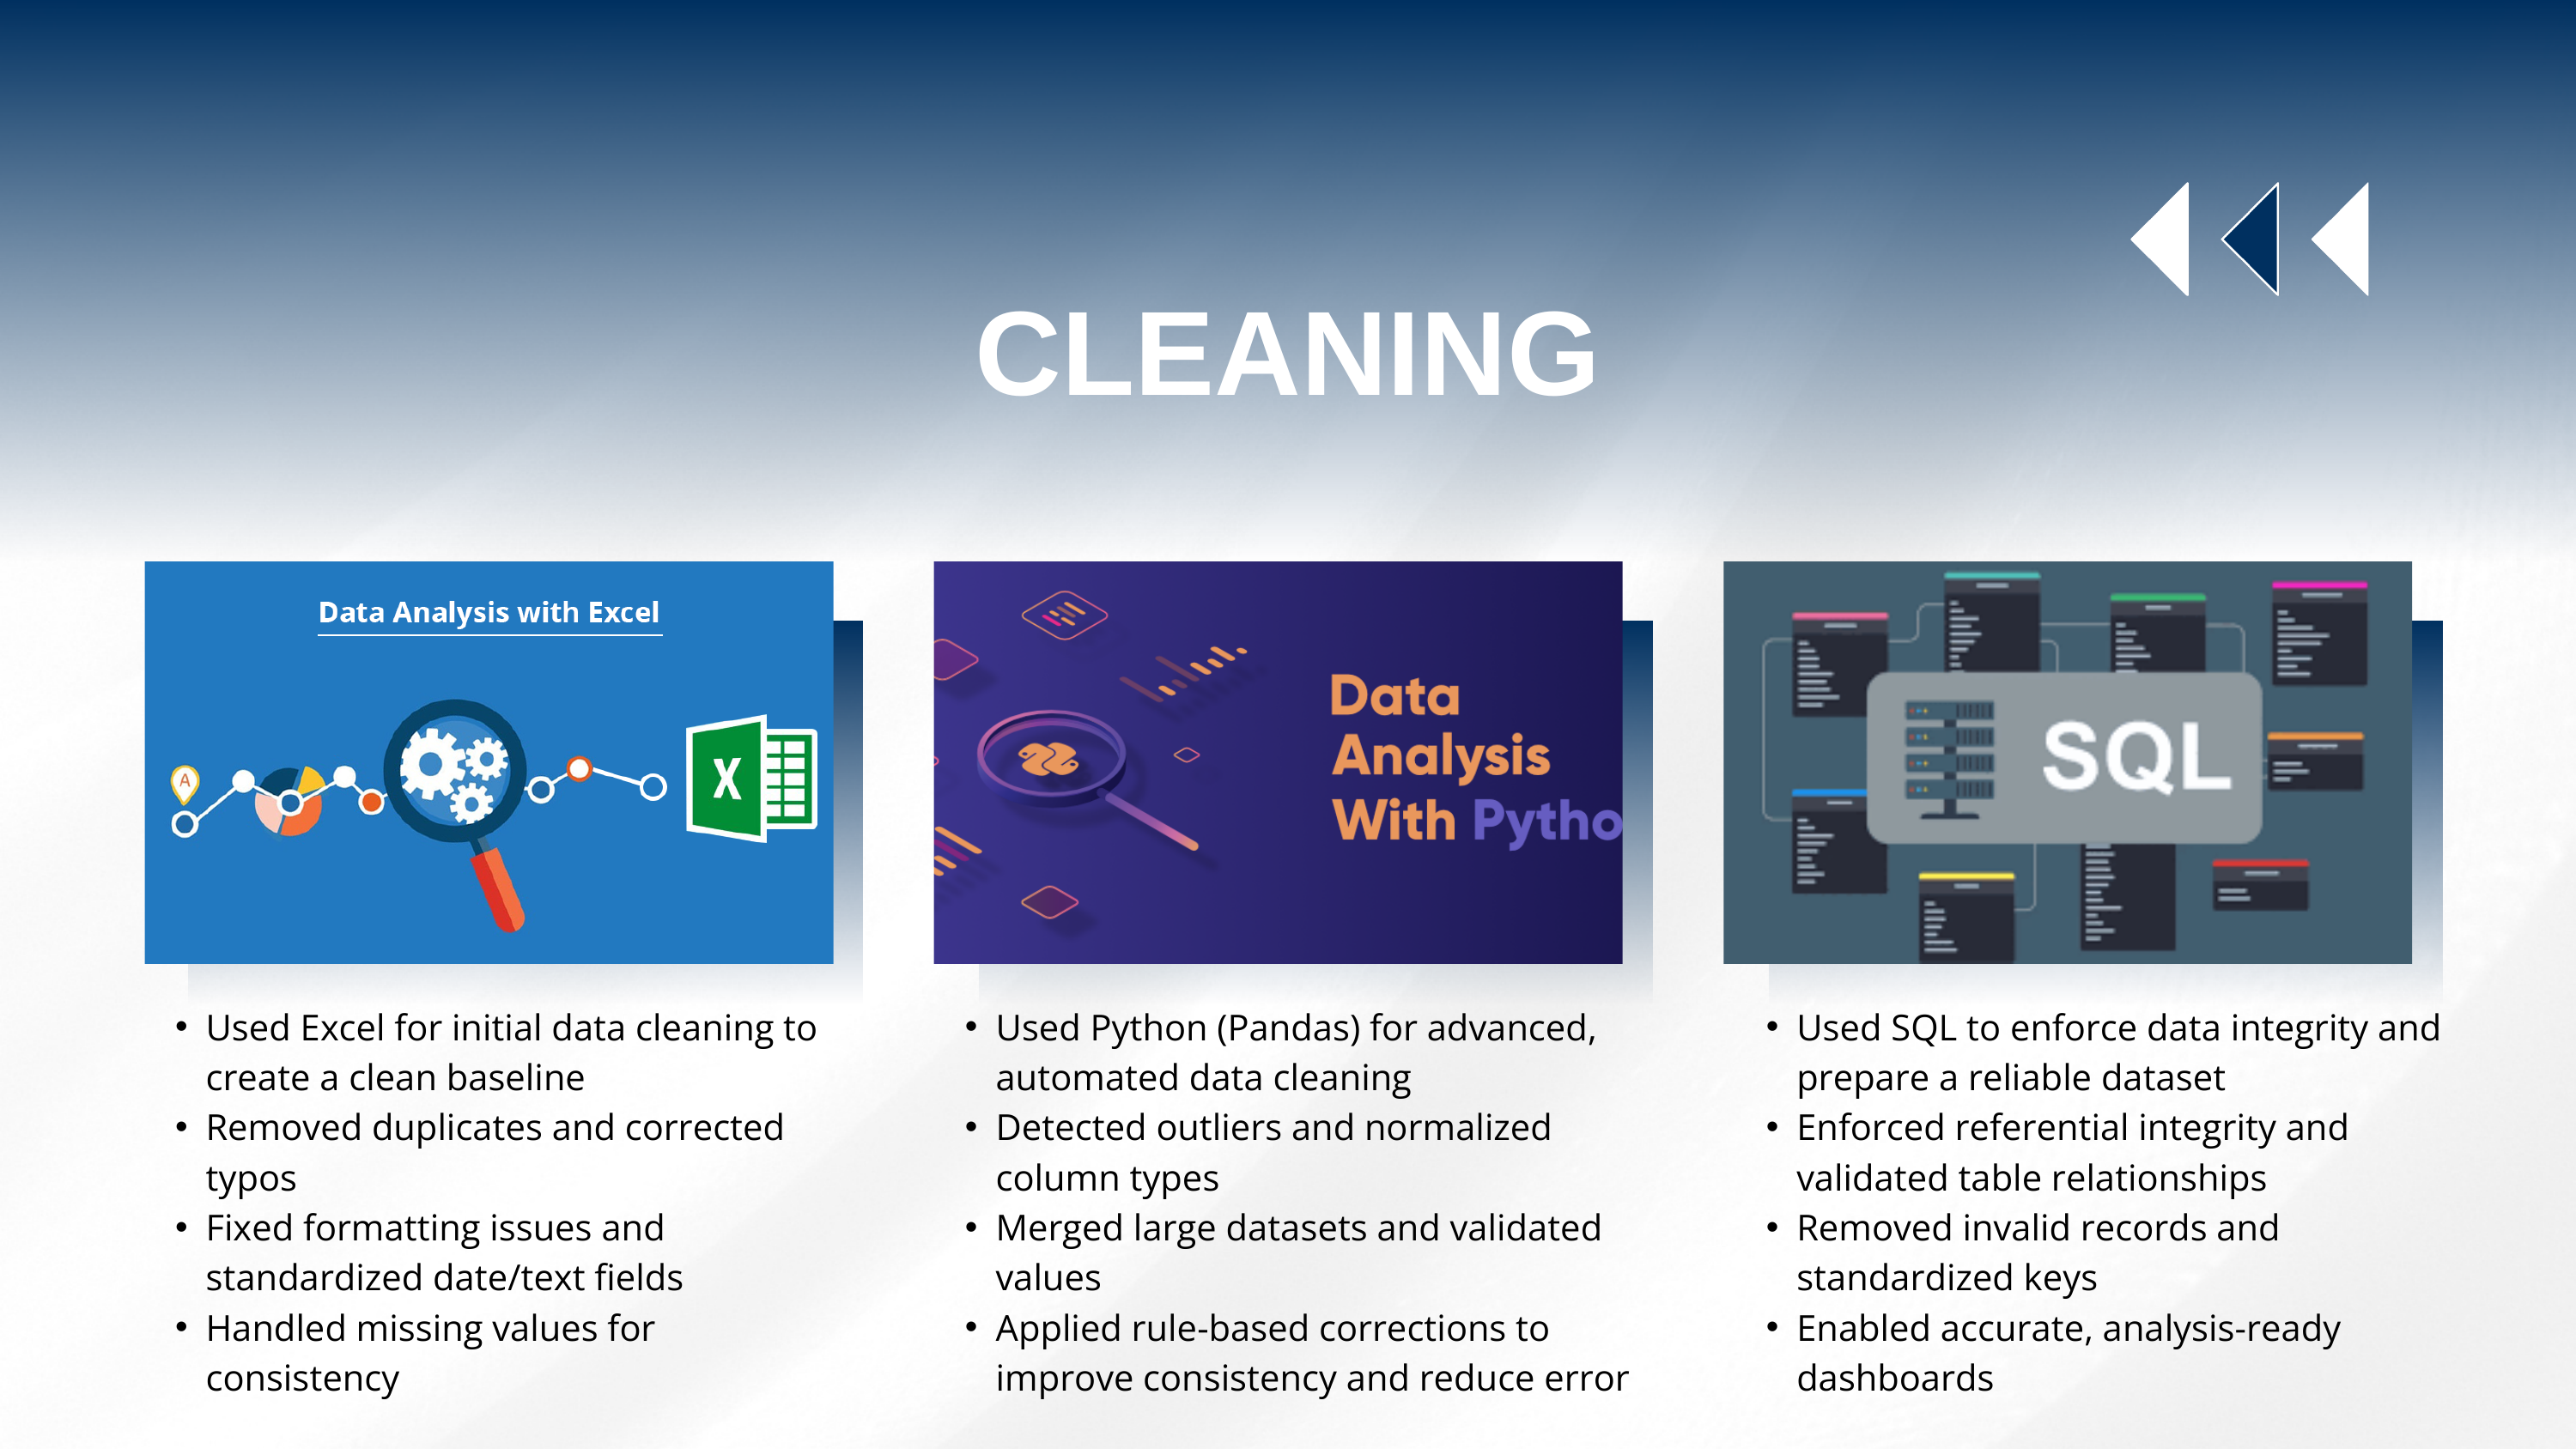

CLEANING

Used Excel for initial data cleaning to create a clean baseline
Removed duplicates and corrected typos
Fixed formatting issues and standardized date/text fields
Handled missing values for consistency

Used Python (Pandas) for advanced, automated data cleaning
Detected outliers and normalized column types
Merged large datasets and validated values
Applied rule-based corrections to improve consistency and reduce error

Used SQL to enforce data integrity and prepare a reliable dataset
Enforced referential integrity and validated table relationships
Removed invalid records and standardized keys
Enabled accurate, analysis-ready dashboards